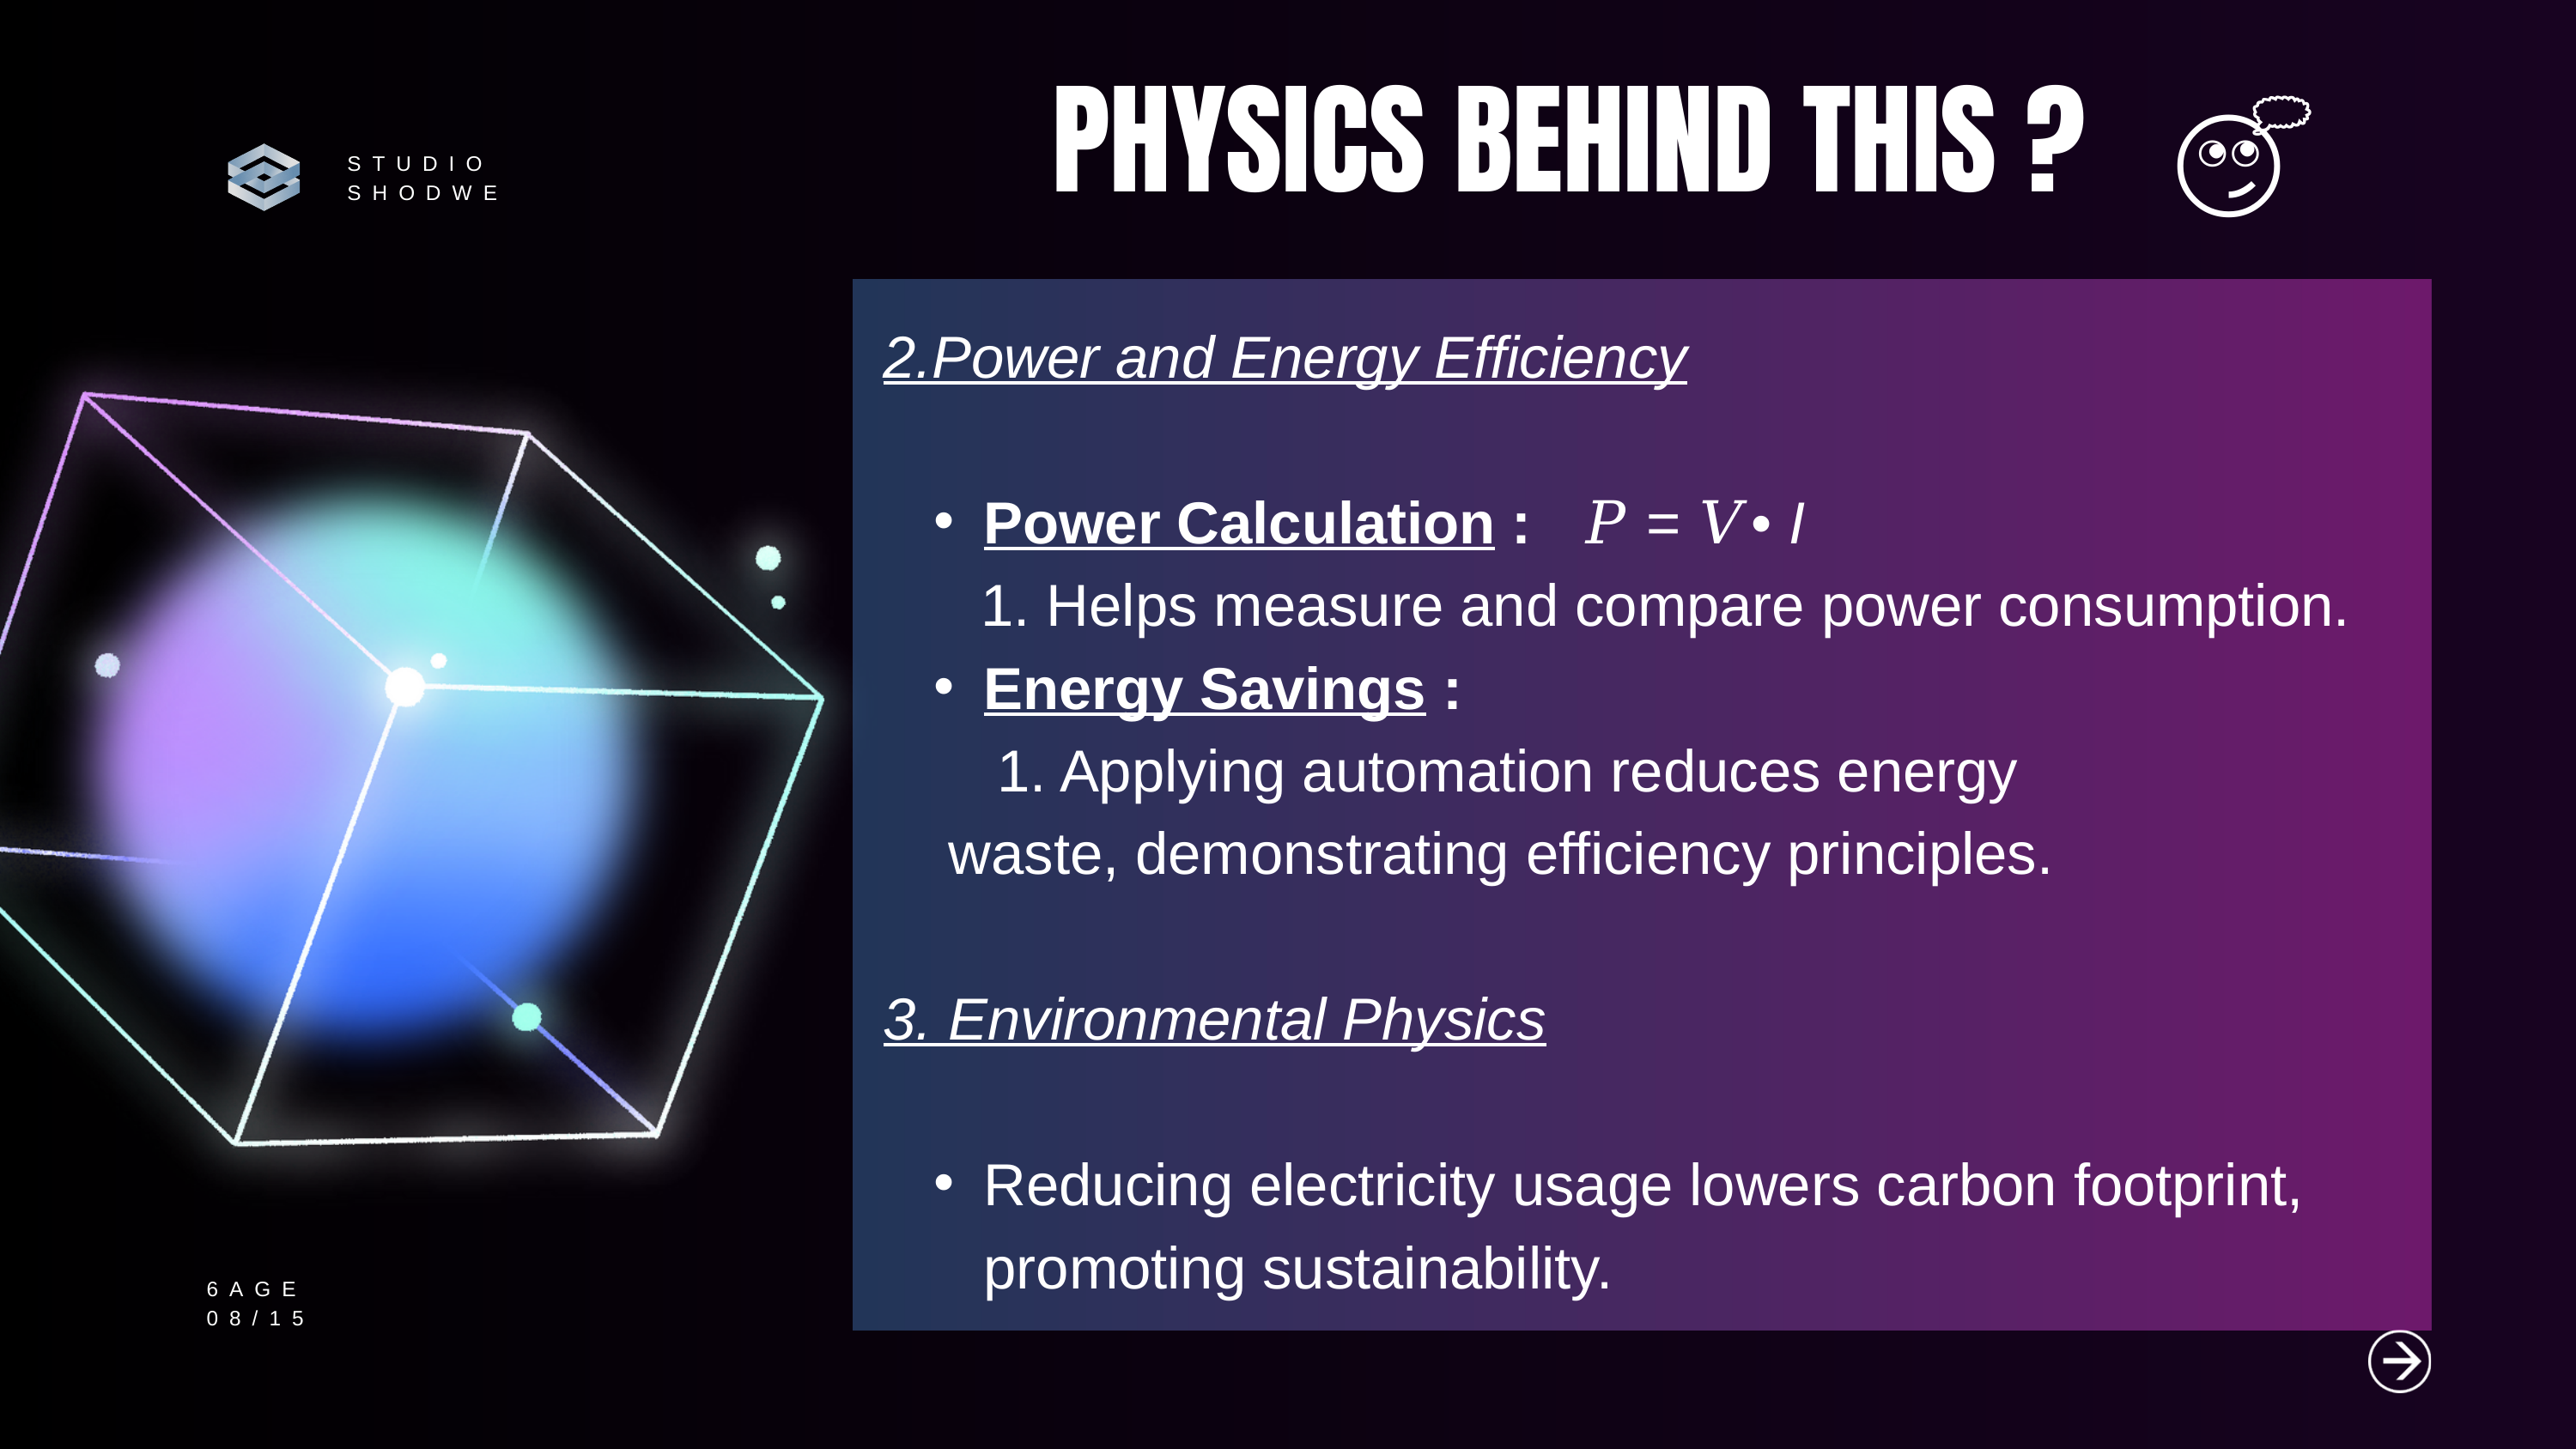

PHYSICS BEHIND THIS ?   🤔

STUDIO SHODWE

2.Power and Energy Efficiency

Power Calculation :   𝑃 = 𝑉• I
      1. Helps measure and compare power consumption.
Energy Savings :
       1. Applying automation reduces energy                            waste, demonstrating efficiency principles.

3. Environmental Physics

Reducing electricity usage lowers carbon footprint, promoting sustainability.

6AGE
08/15